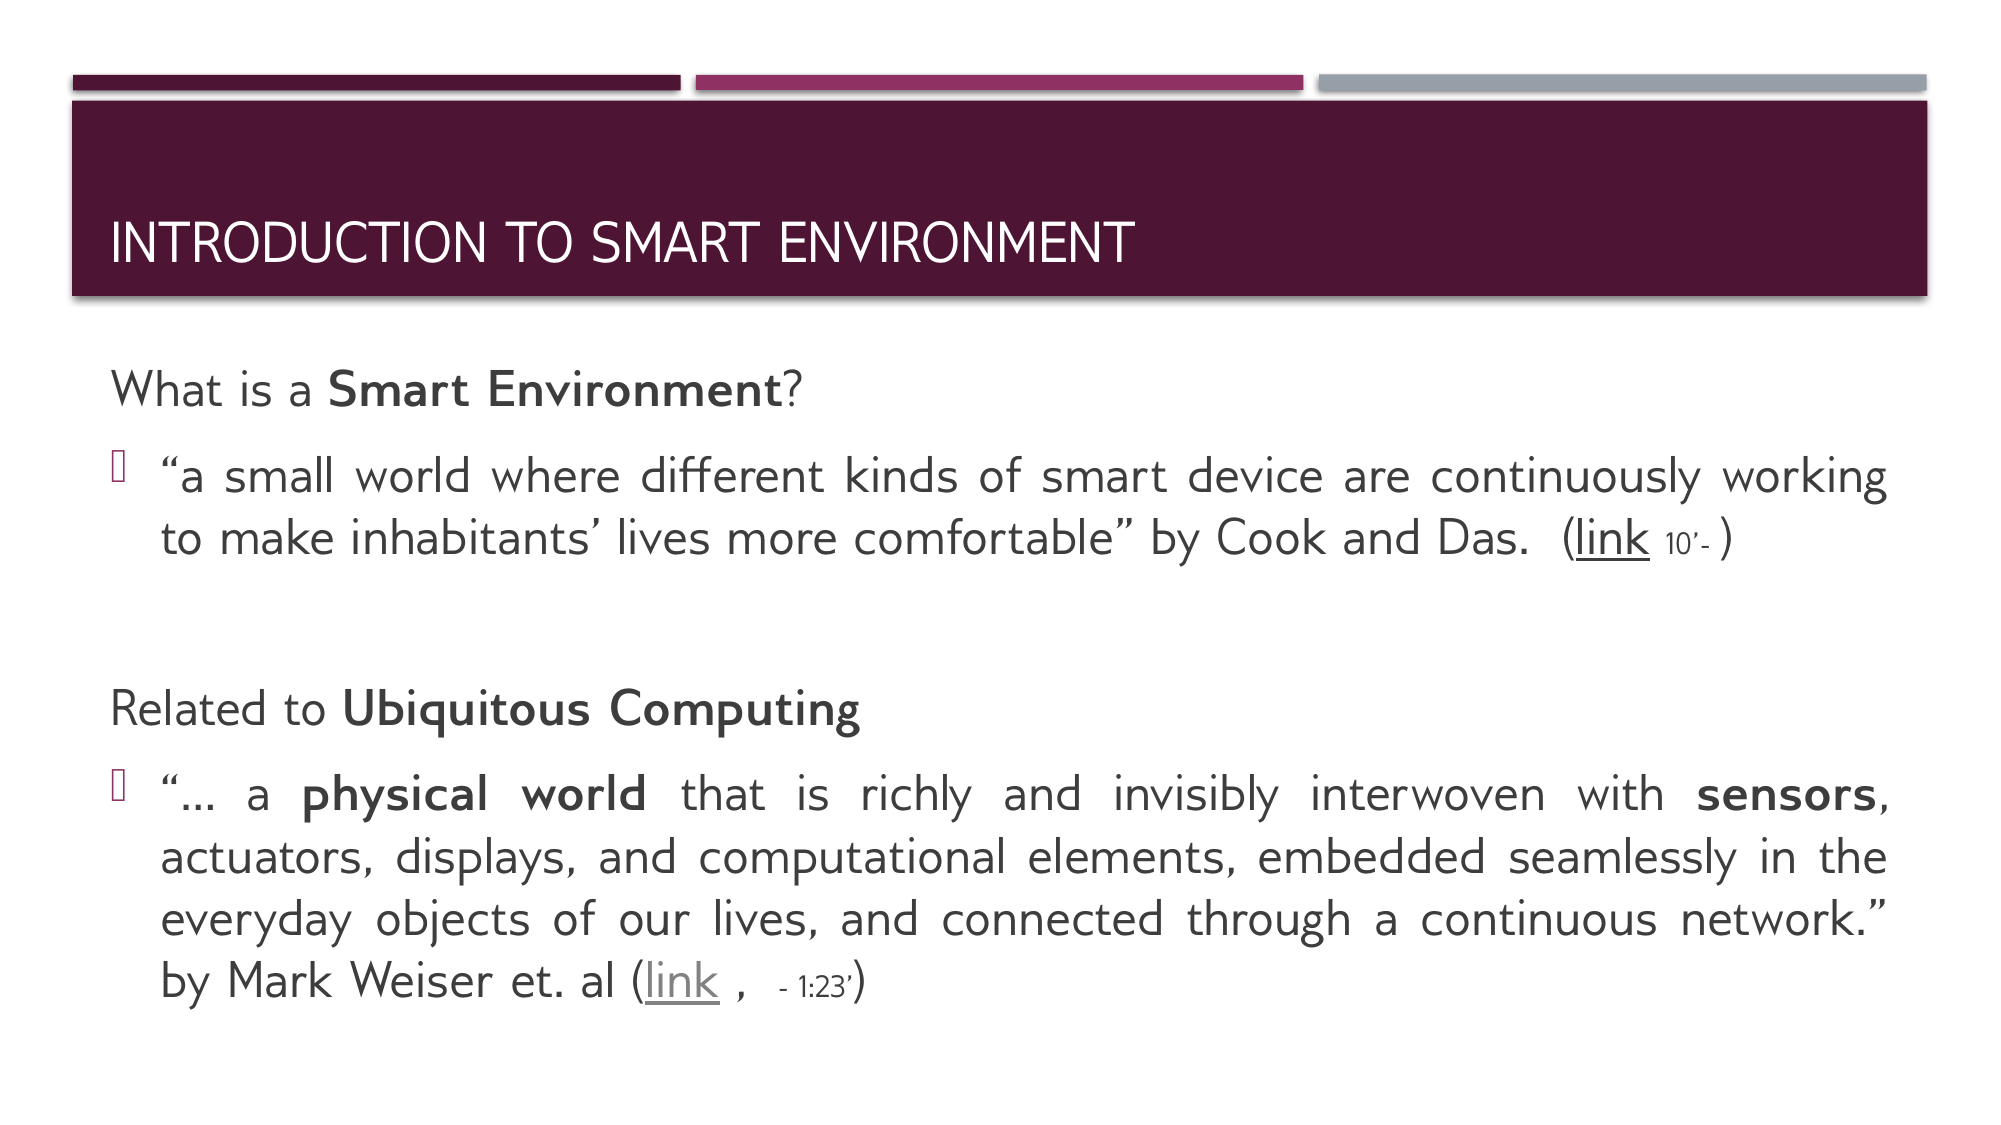

# introduction to smart environment
What is a Smart Environment?
“a small world where different kinds of smart device are continuously working to make inhabitants’ lives more comfortable” by Cook and Das.  (link 10’- )

Related to Ubiquitous Computing
“… a physical world that is richly and invisibly interwoven with sensors, actuators, displays, and computational elements, embedded seamlessly in the everyday objects of our lives, and connected through a continuous network.” by Mark Weiser et. al (link ,  - 1:23’)